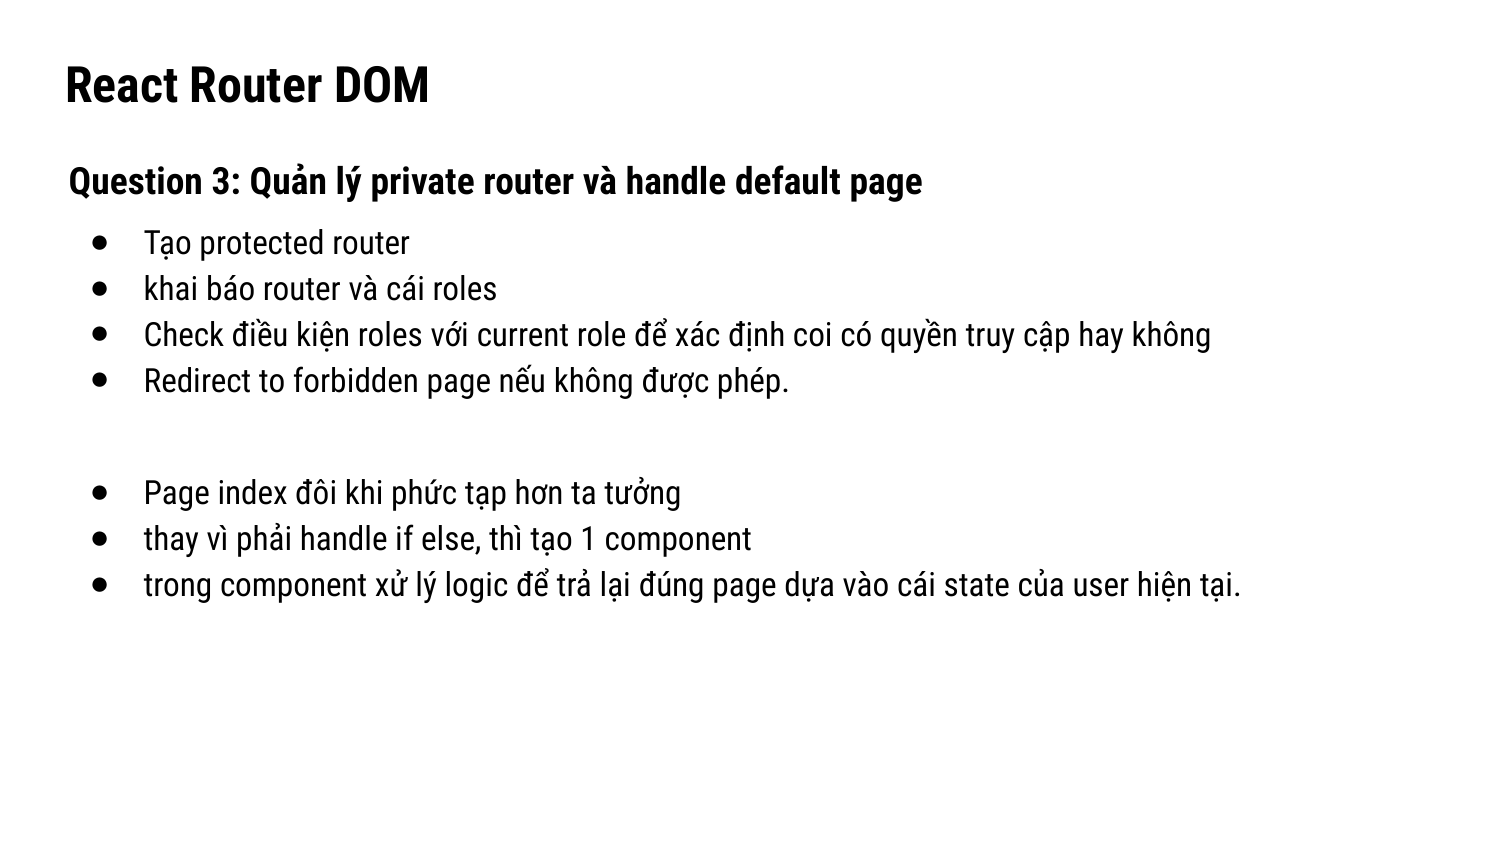

# React Router DOM
Question 3: Quản lý private router và handle default page
Tạo protected router
khai báo router và cái roles
Check điều kiện roles với current role để xác định coi có quyền truy cập hay không
Redirect to forbidden page nếu không được phép.

Page index đôi khi phức tạp hơn ta tưởng
thay vì phải handle if else, thì tạo 1 component
trong component xử lý logic để trả lại đúng page dựa vào cái state của user hiện tại.